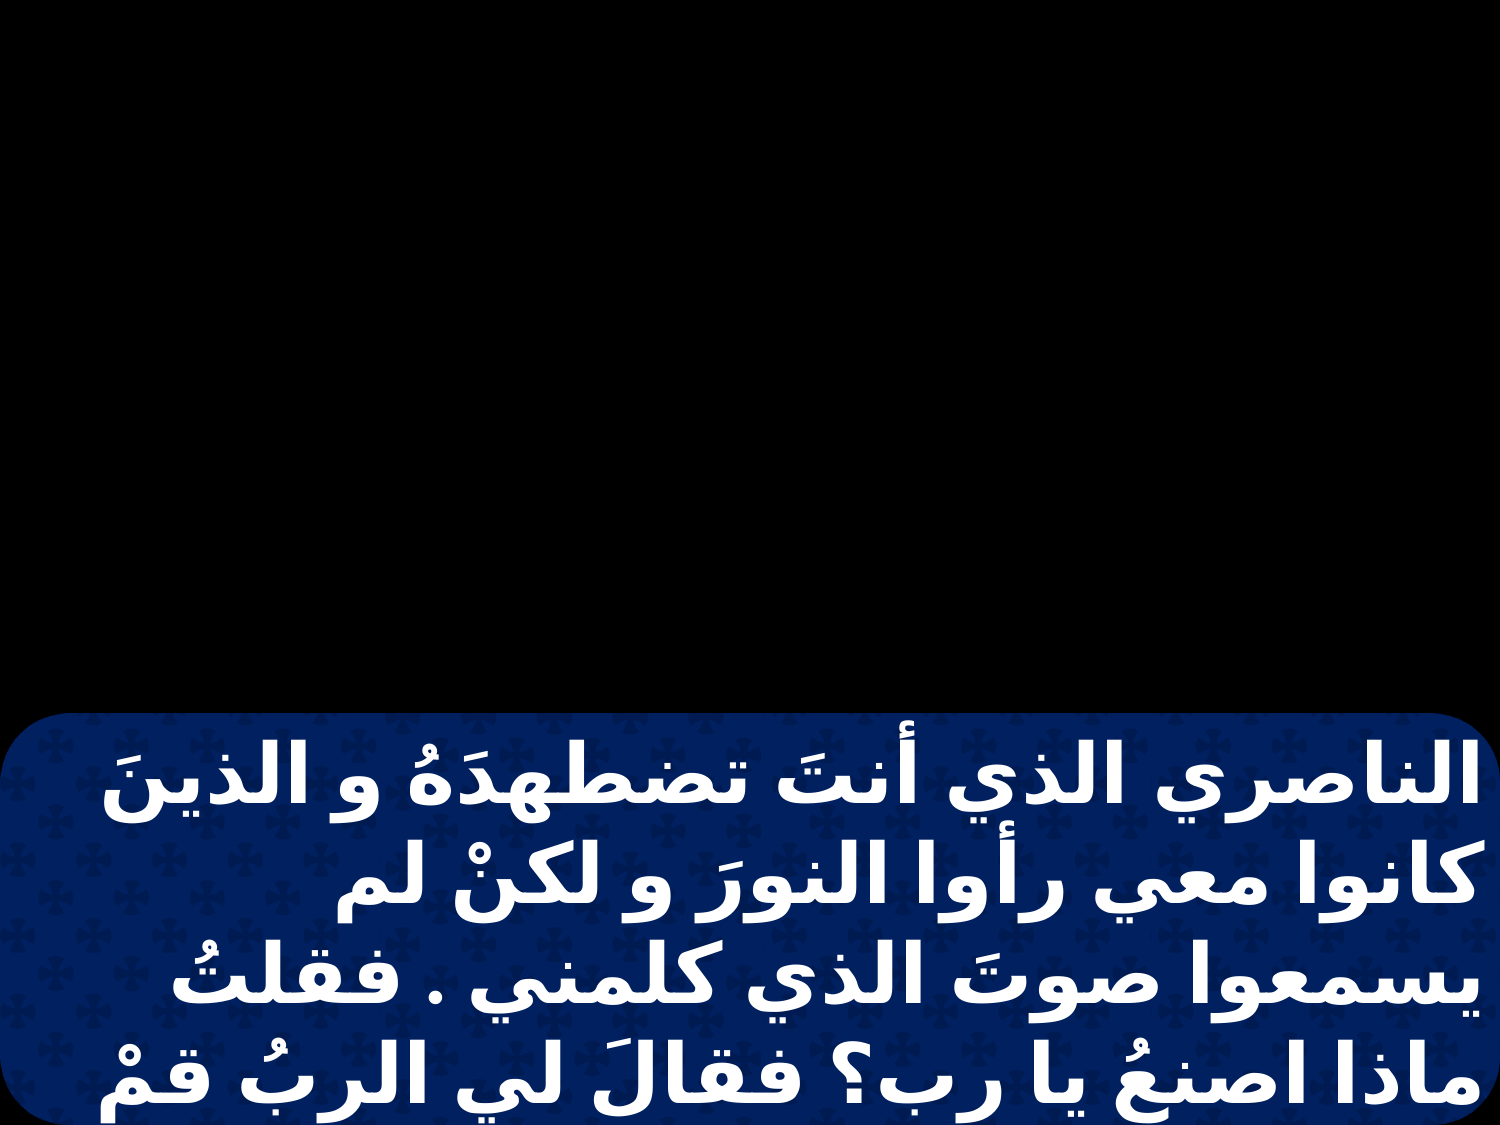

الناصري الذي أنتَ تضطهدَهُ و الذينَ كانوا معي رأوا النورَ و لكنْ لم يسمعوا صوتَ الذي كلمني . فقلتُ ماذا اصنعُ يا رب؟ فقالَ لي الربُ قمْ امض إلى دمشق و هناكَ تـُخبَرُ بجميعِ ما رُسمَ عليكَ أن تعمله .